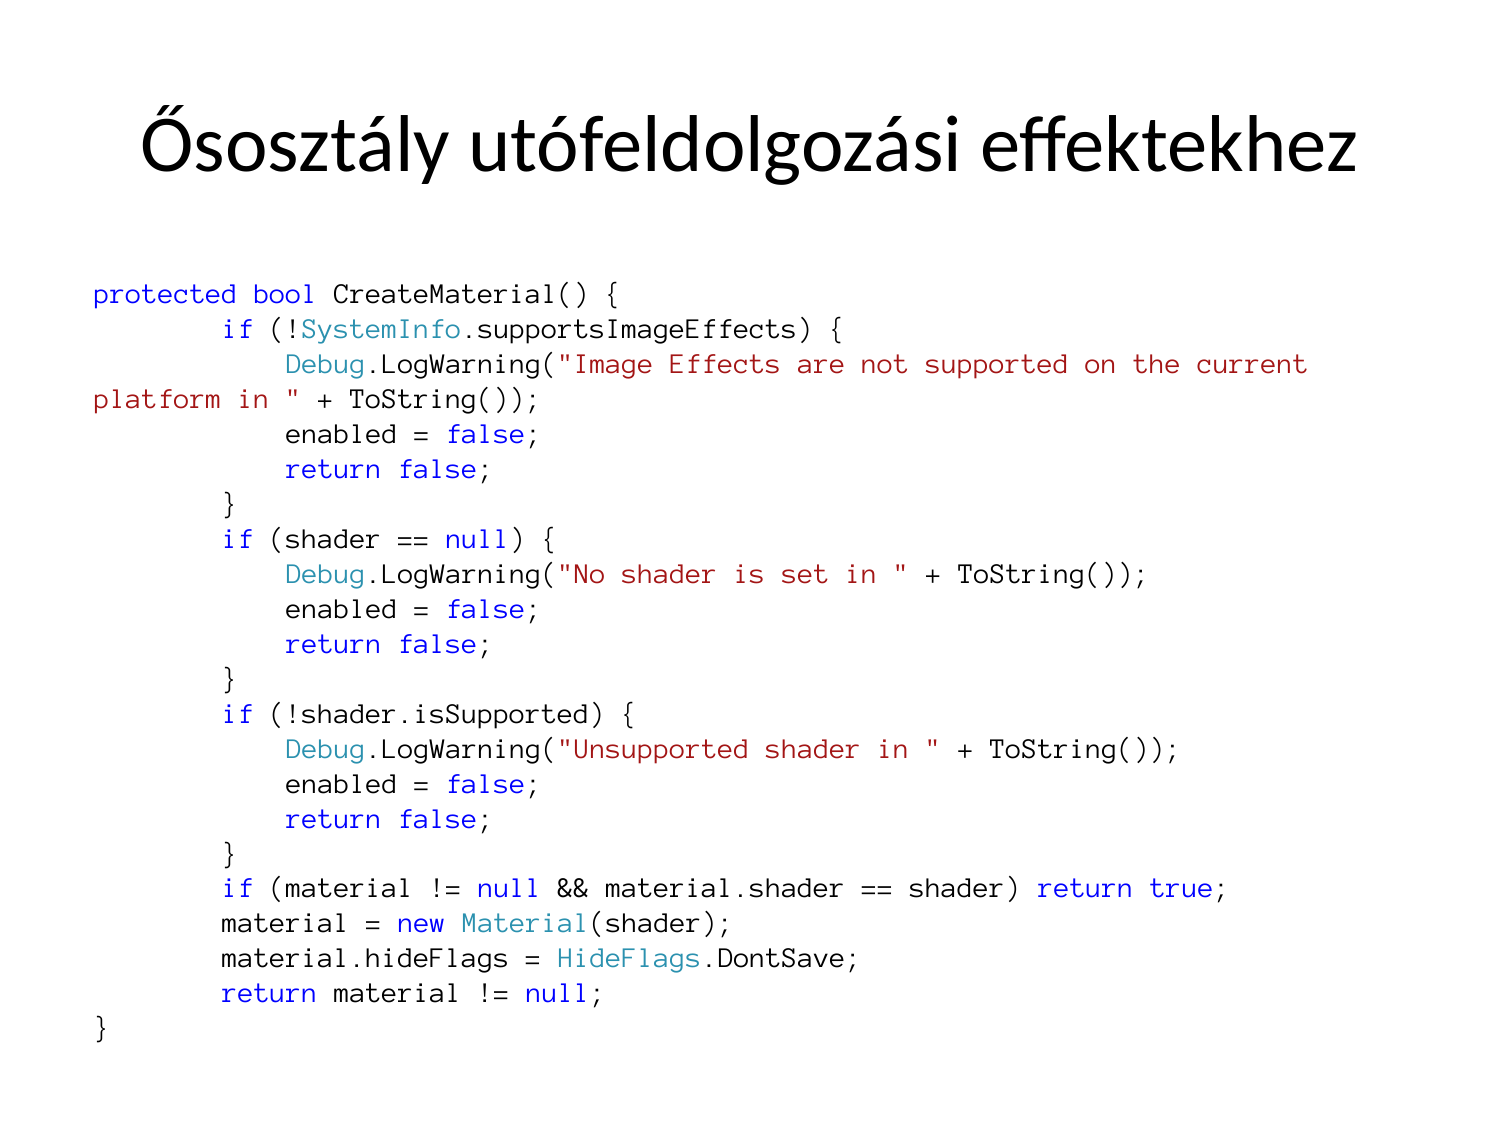

# Ősosztály utófeldolgozási effektekhez
protected bool CreateMaterial() {
        if (!SystemInfo.supportsImageEffects) {
            Debug.LogWarning("Image Effects are not supported on the current platform in " + ToString());
            enabled = false;
            return false;
        }
        if (shader == null) {
            Debug.LogWarning("No shader is set in " + ToString());
            enabled = false;
            return false;
        }
        if (!shader.isSupported) {
            Debug.LogWarning("Unsupported shader in " + ToString());
            enabled = false;
            return false;
        }
        if (material != null && material.shader == shader) return true;
        material = new Material(shader);
        material.hideFlags = HideFlags.DontSave;
        return material != null;
}